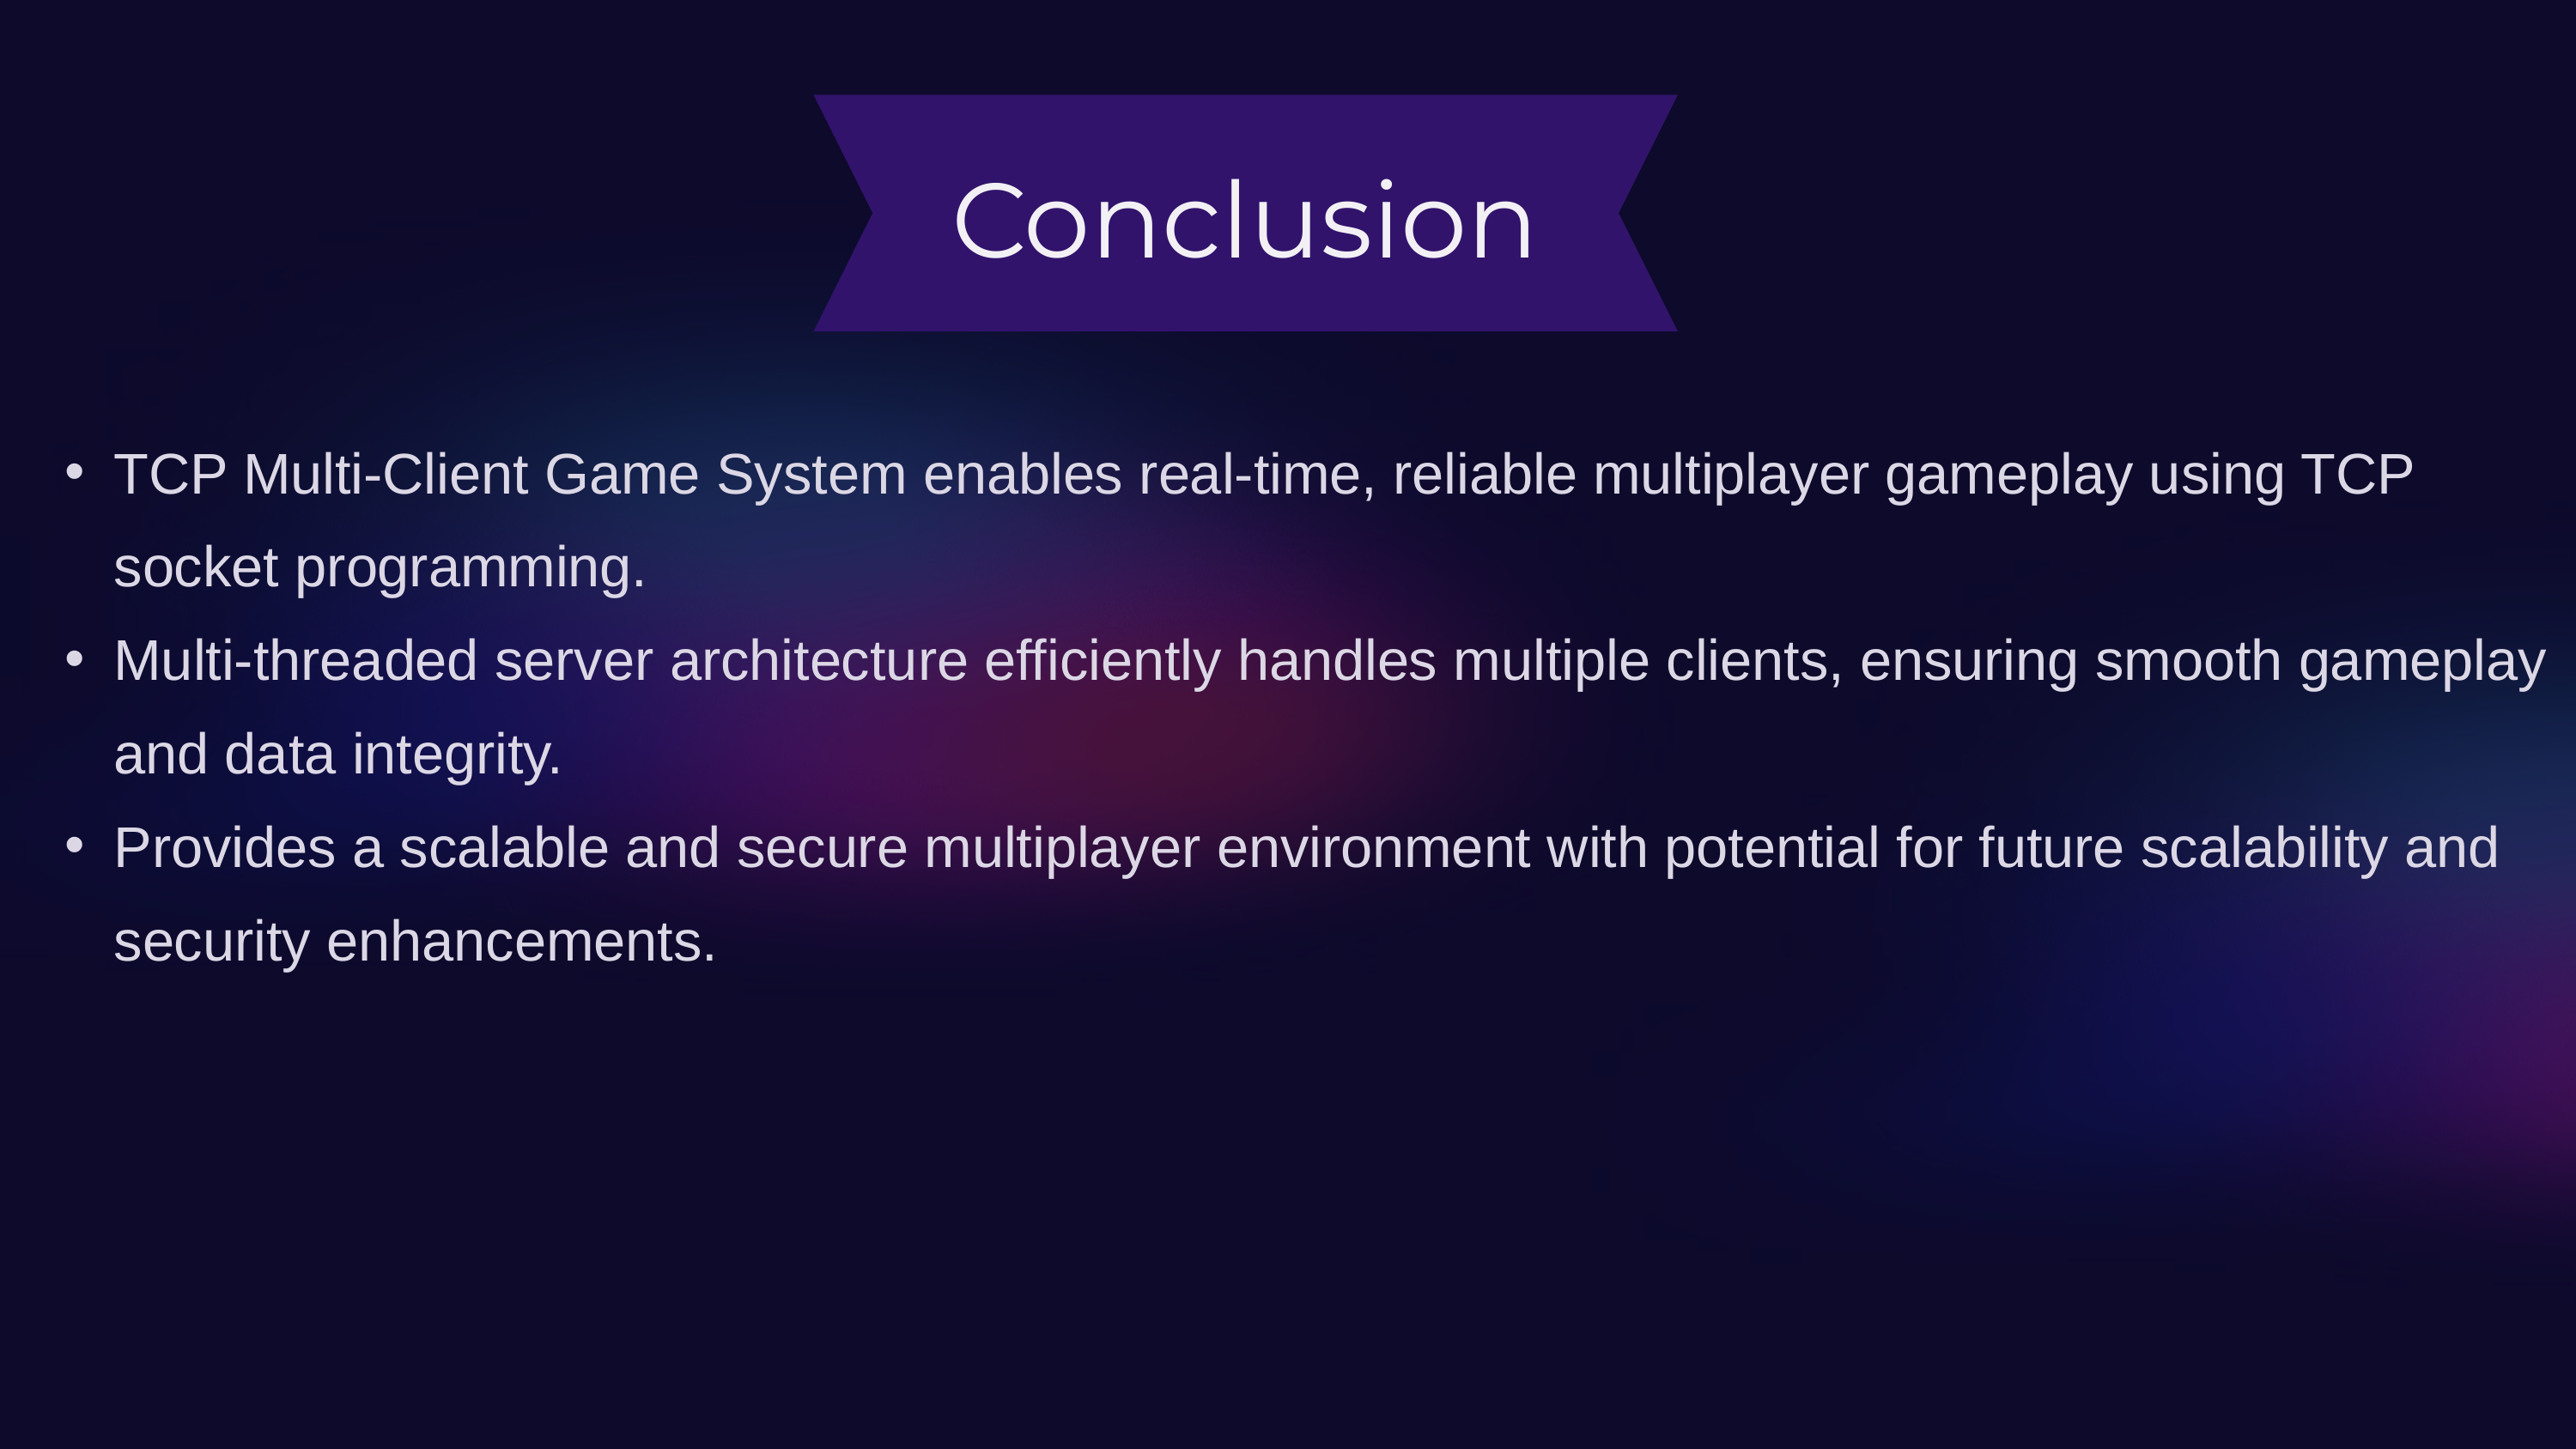

Conclusion
TCP Multi-Client Game System enables real-time, reliable multiplayer gameplay using TCP socket programming.
Multi-threaded server architecture efficiently handles multiple clients, ensuring smooth gameplay and data integrity.
Provides a scalable and secure multiplayer environment with potential for future scalability and security enhancements.